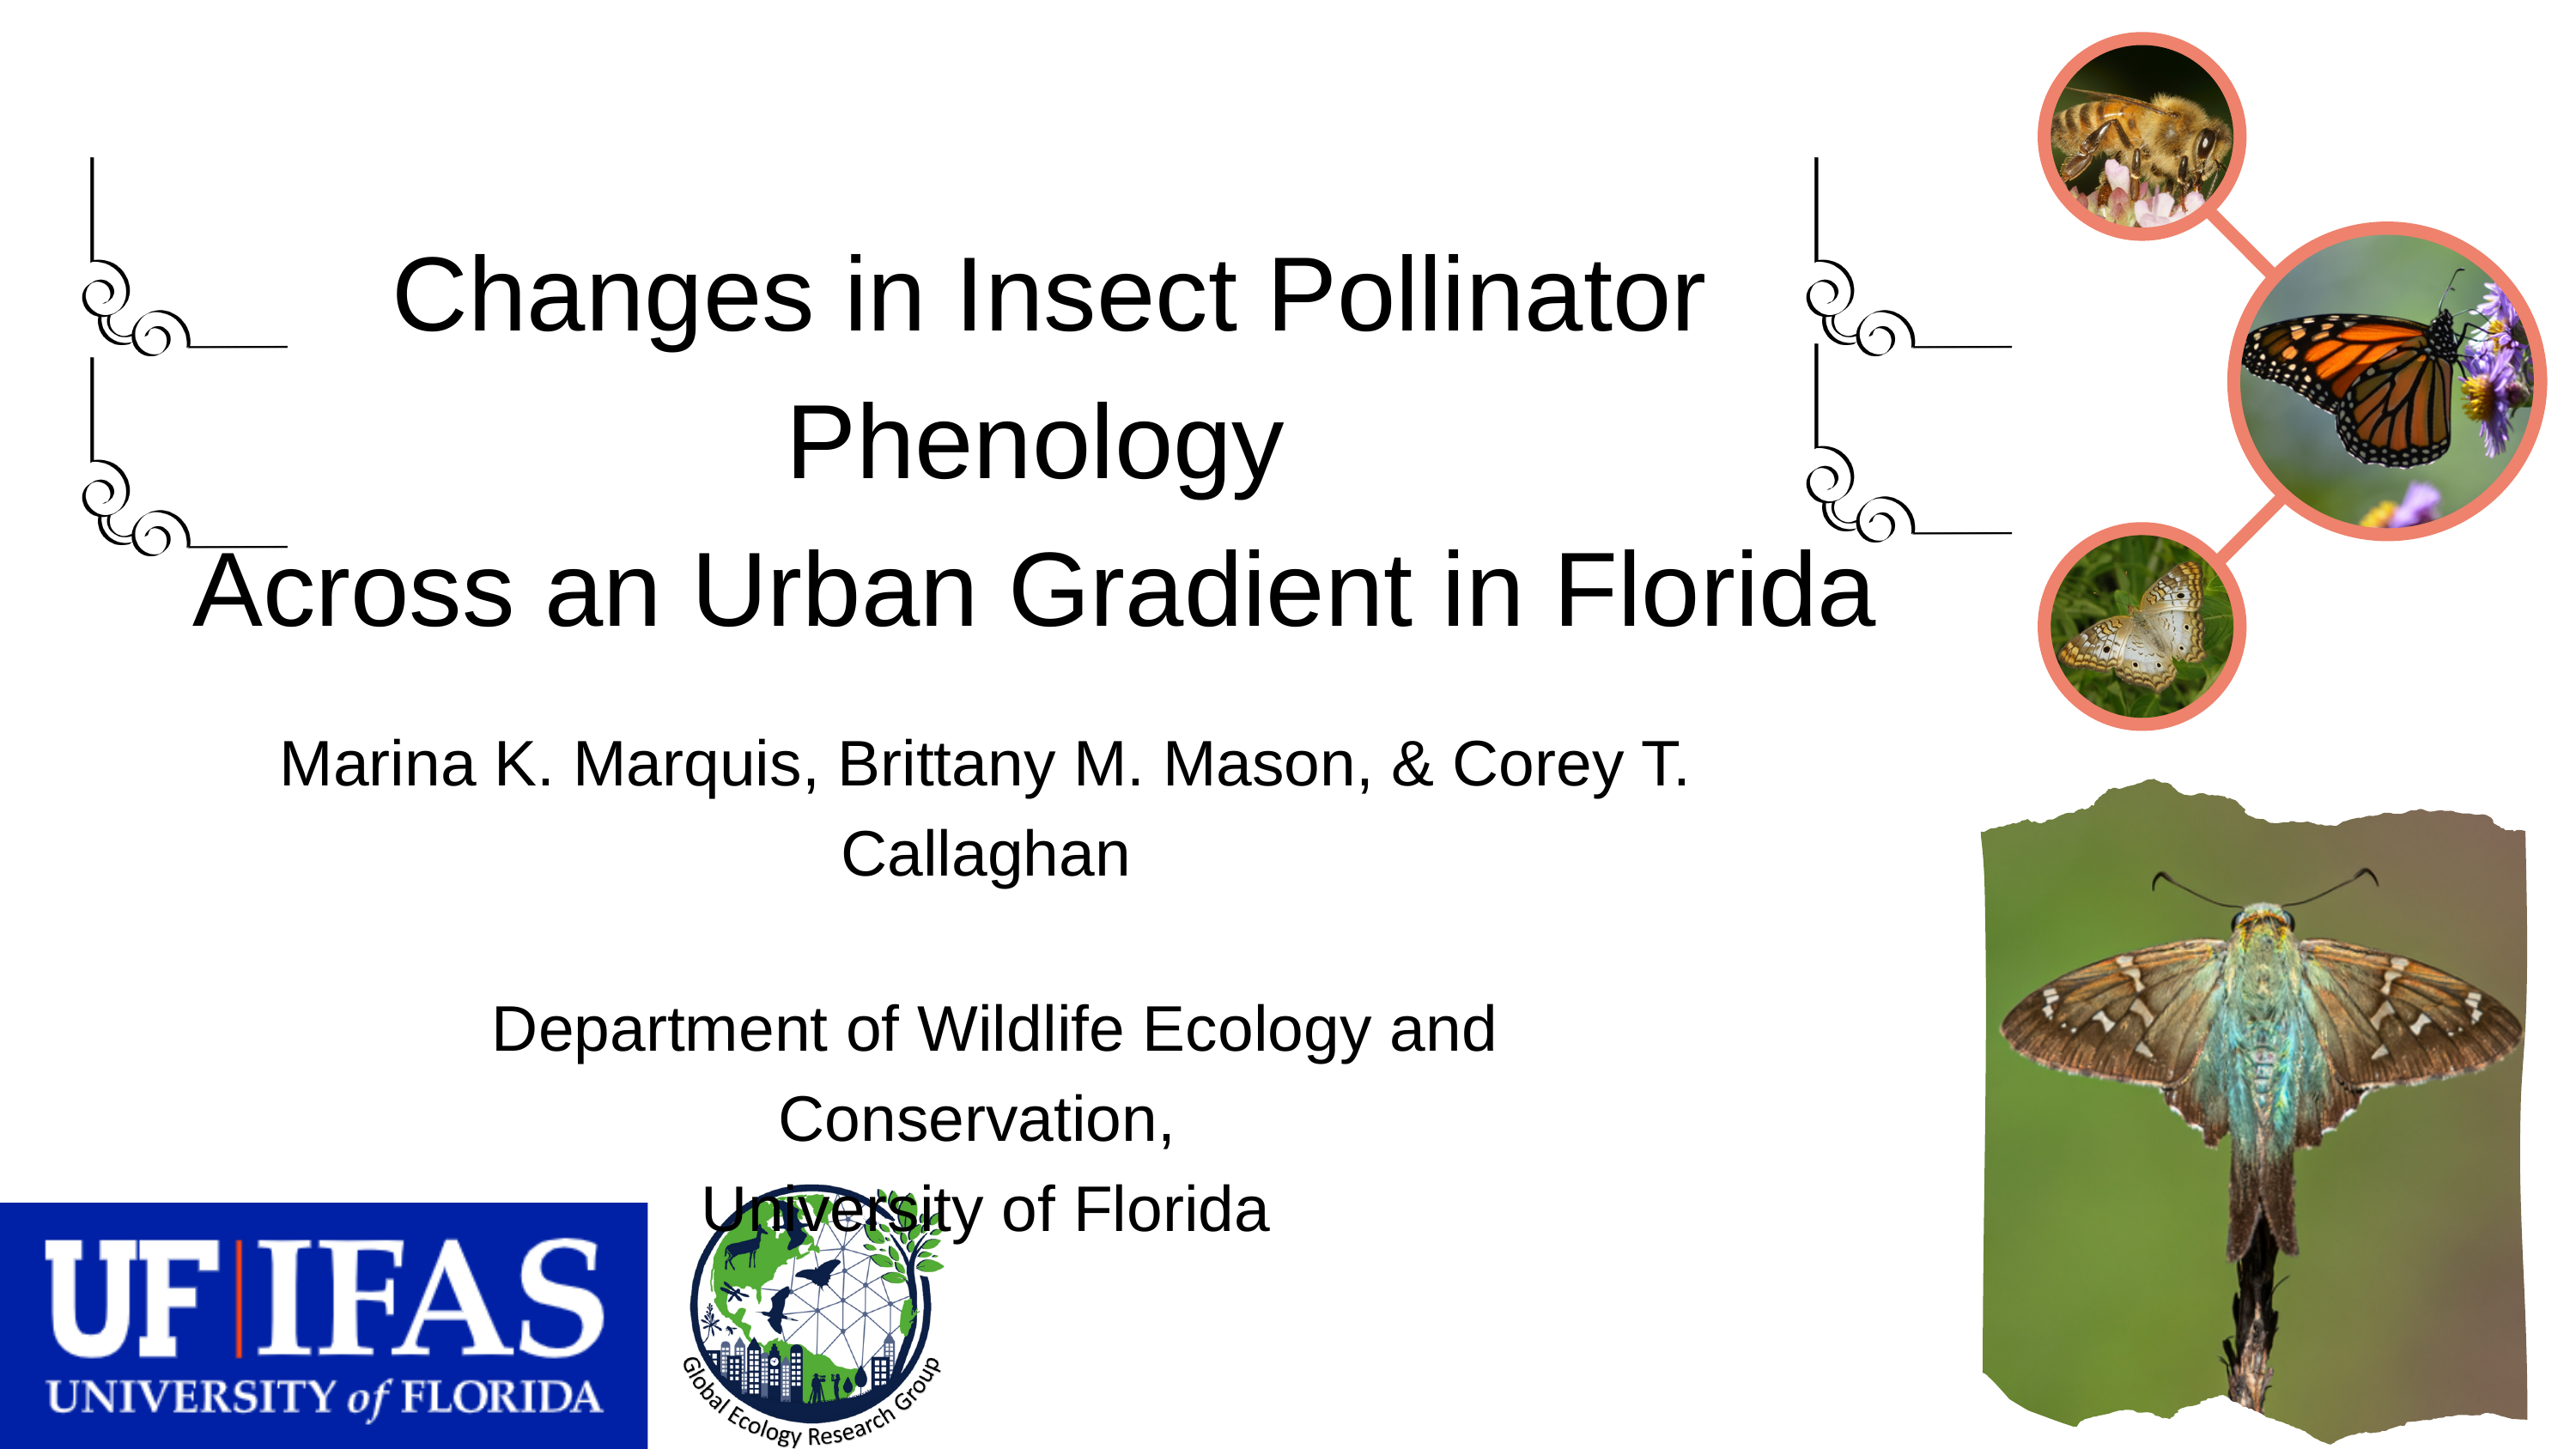

Changes in Insect Pollinator Phenology
Across an Urban Gradient in Florida

Marina K. Marquis, Brittany M. Mason, & Corey T. Callaghan

 Department of Wildlife Ecology and Conservation,
University of Florida